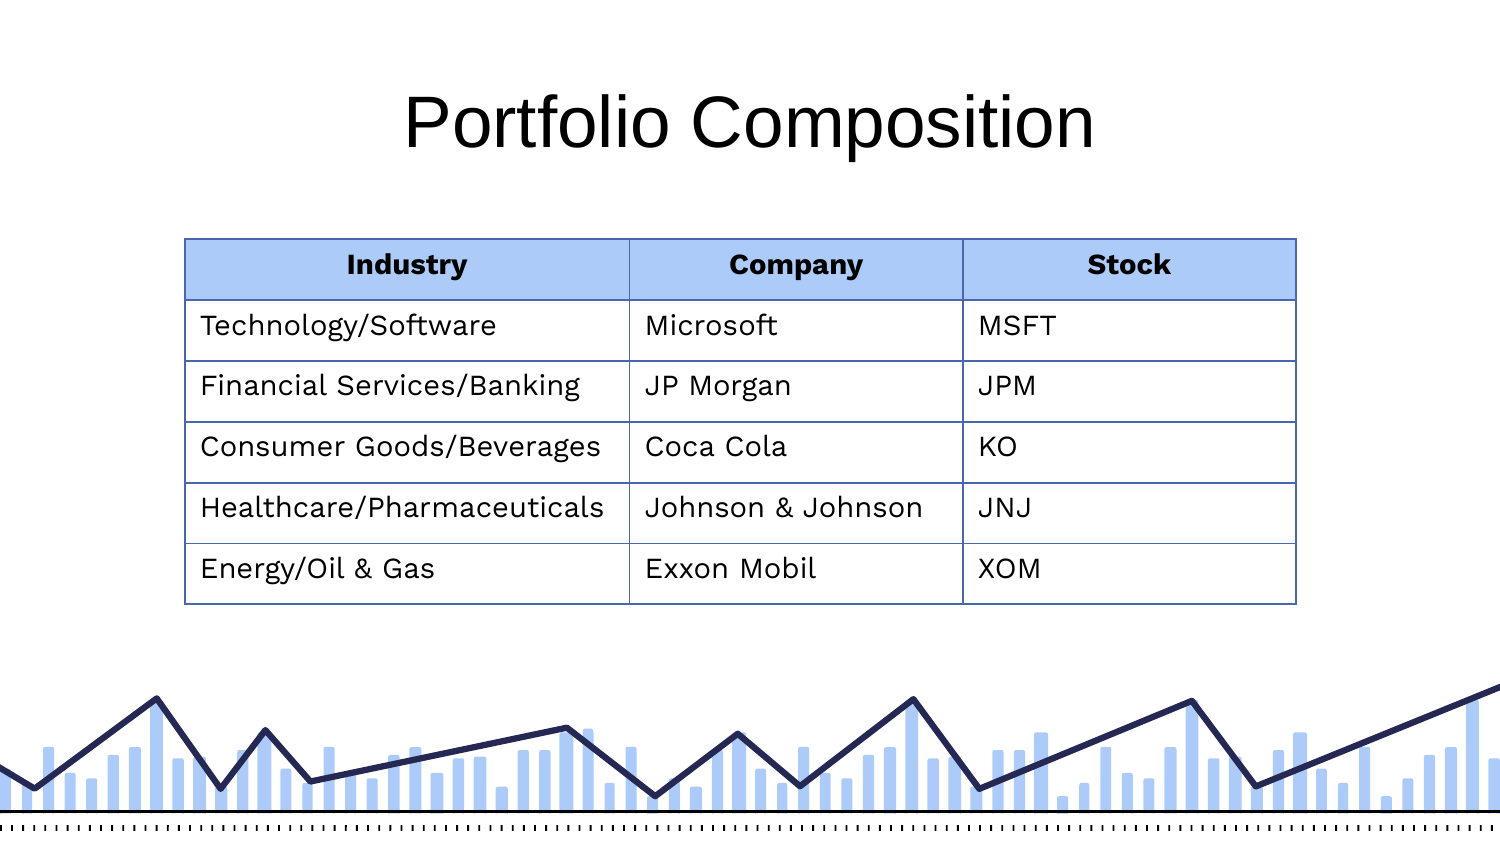

# Portfolio Composition
| Industry | Company | Stock |
| --- | --- | --- |
| Technology/Software | Microsoft | MSFT |
| Financial Services/Banking | JP Morgan | JPM |
| Consumer Goods/Beverages | Coca Cola | KO |
| Healthcare/Pharmaceuticals | Johnson & Johnson | JNJ |
| Energy/Oil & Gas | Exxon Mobil | XOM |